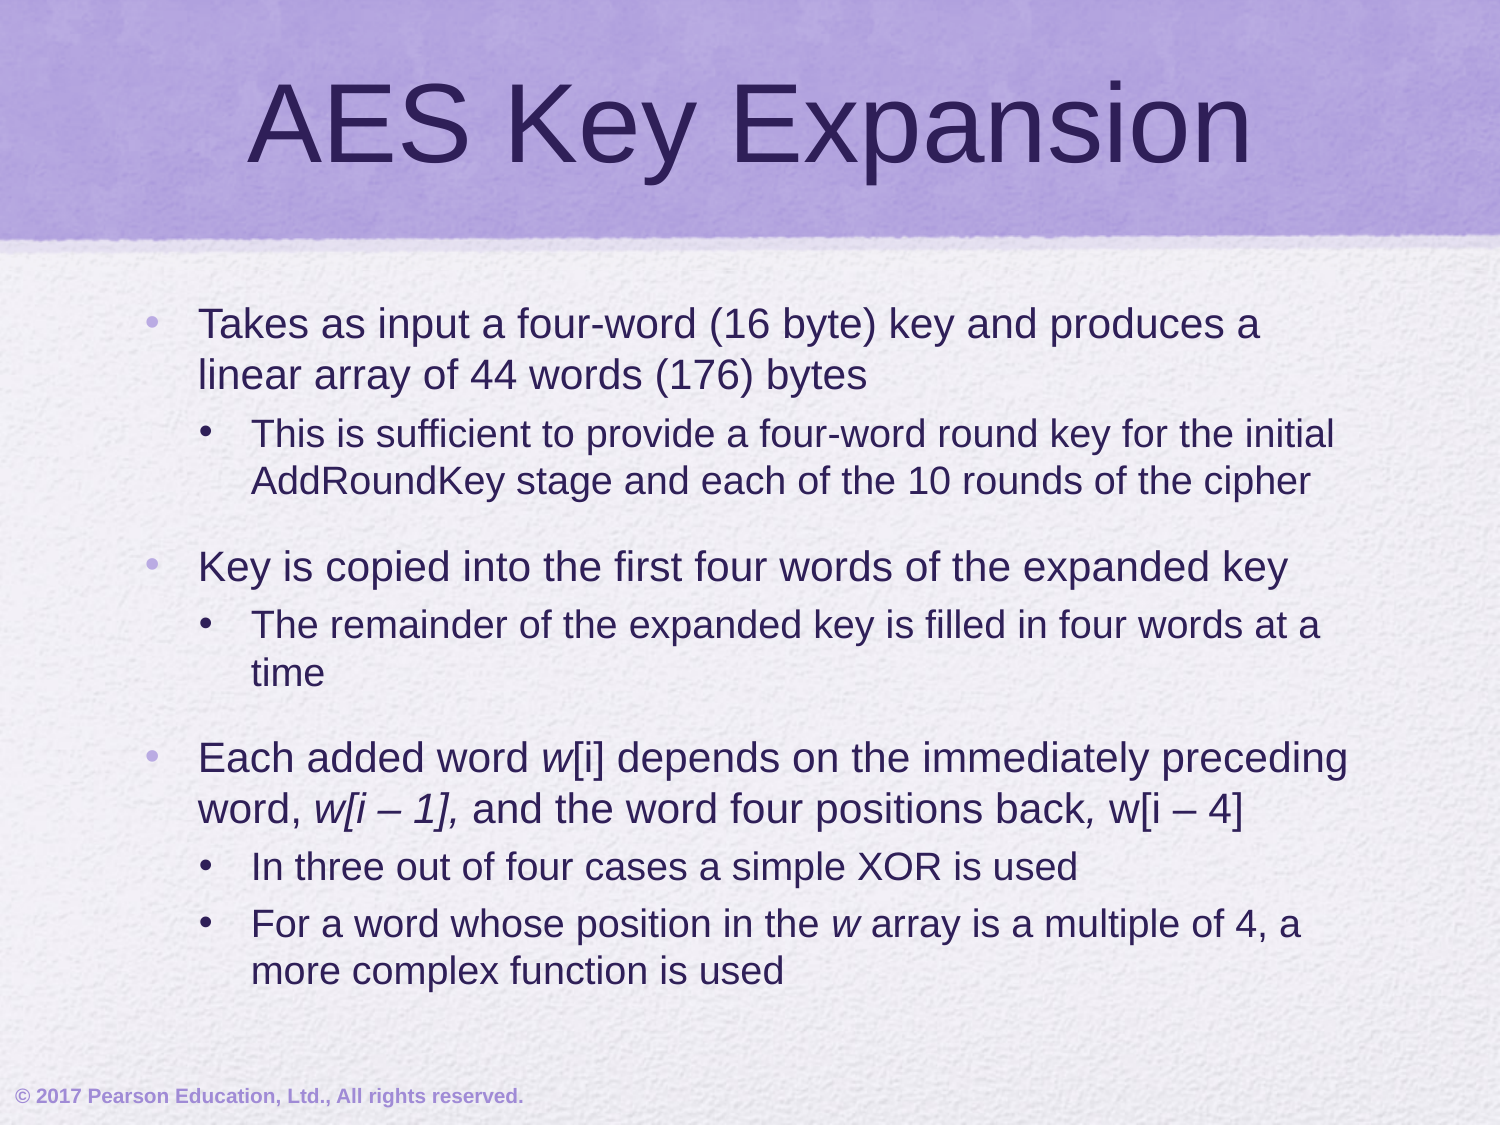

# AES Key Expansion
Takes as input a four-word (16 byte) key and produces a linear array of 44 words (176) bytes
This is sufficient to provide a four-word round key for the initial AddRoundKey stage and each of the 10 rounds of the cipher
Key is copied into the first four words of the expanded key
The remainder of the expanded key is filled in four words at a time
Each added word w[i] depends on the immediately preceding word, w[i – 1], and the word four positions back, w[i – 4]
In three out of four cases a simple XOR is used
For a word whose position in the w array is a multiple of 4, a more complex function is used
© 2017 Pearson Education, Ltd., All rights reserved.